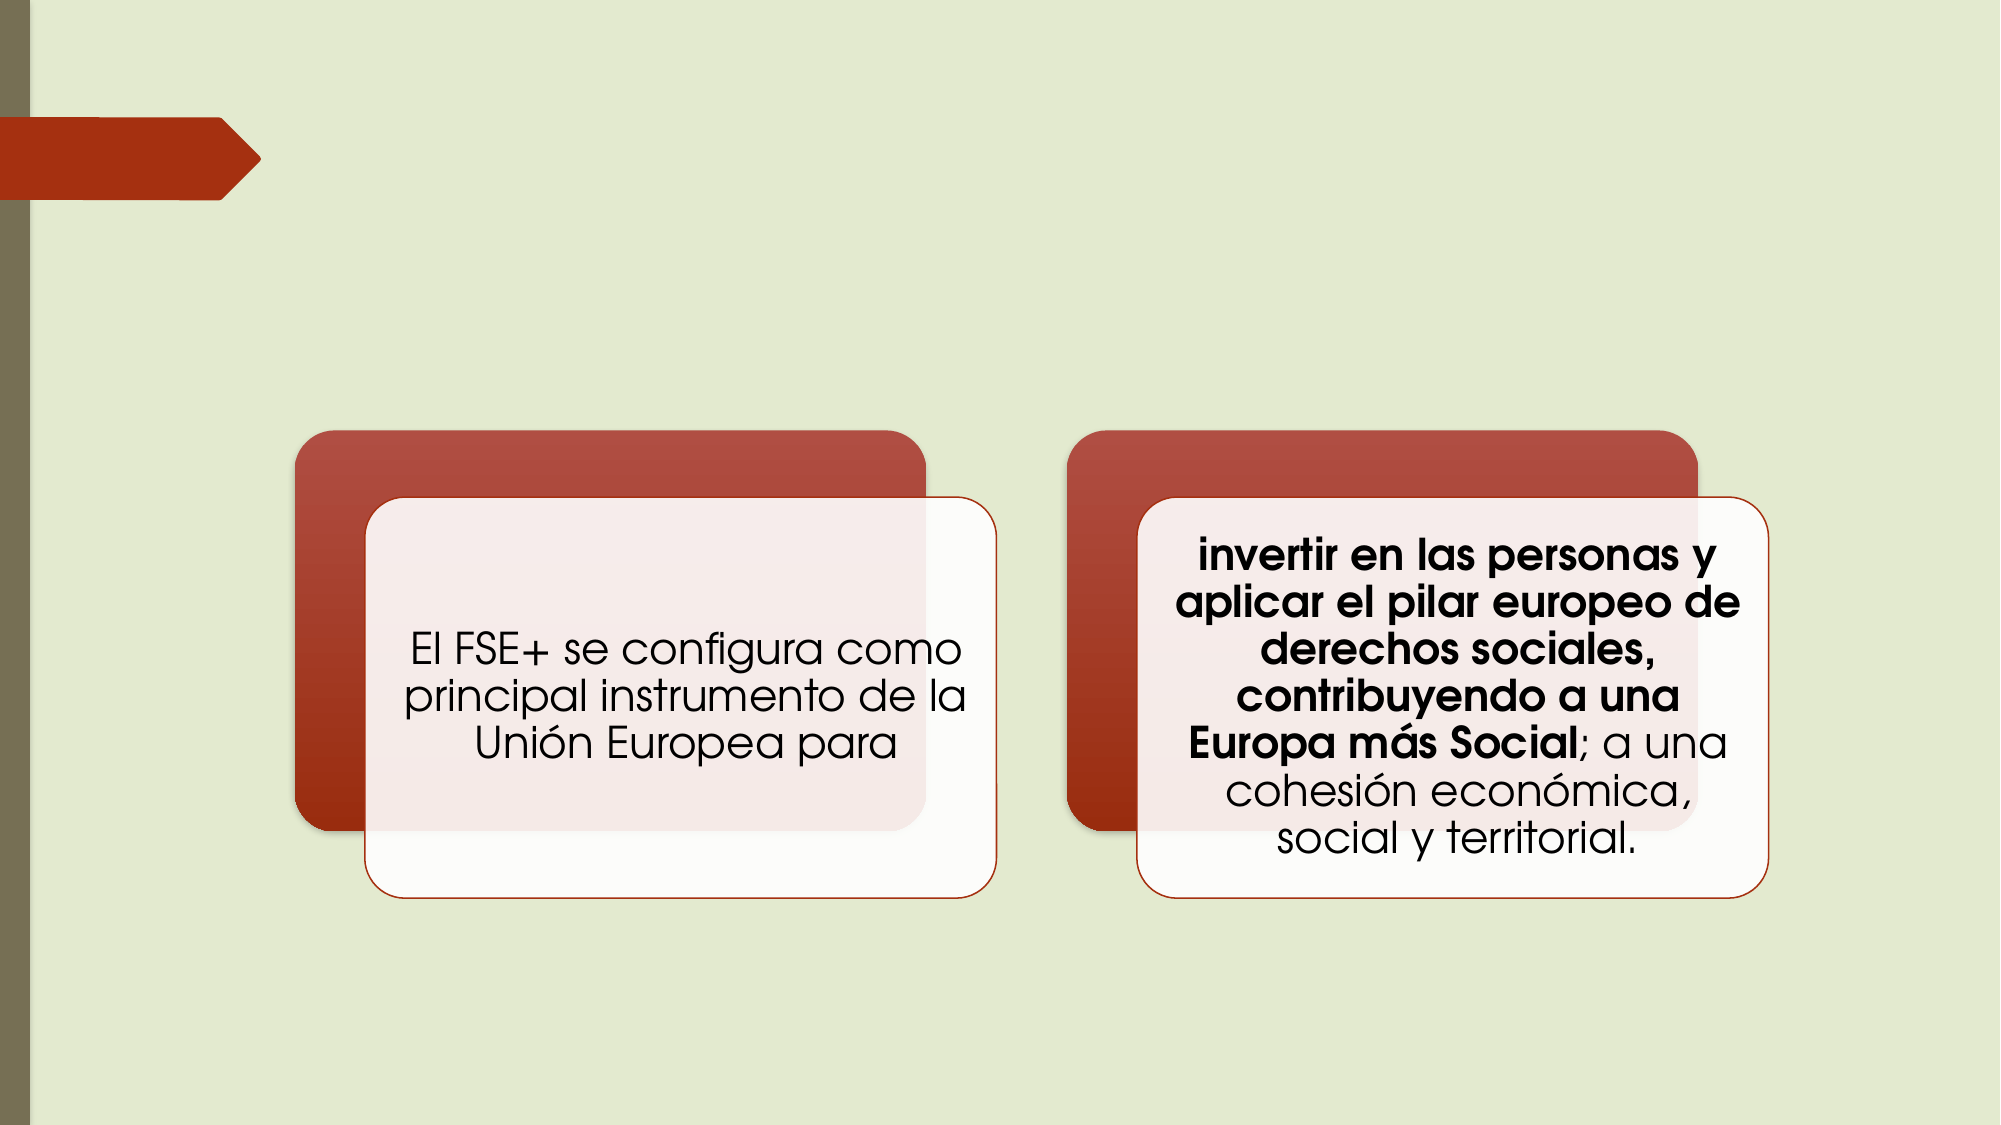

El FSE+ se configura como principal instrumento de la Unión Europea para
invertir en las personas y aplicar el pilar europeo de derechos sociales, contribuyendo a una Europa más Social; a una cohesión económica, social y territorial.